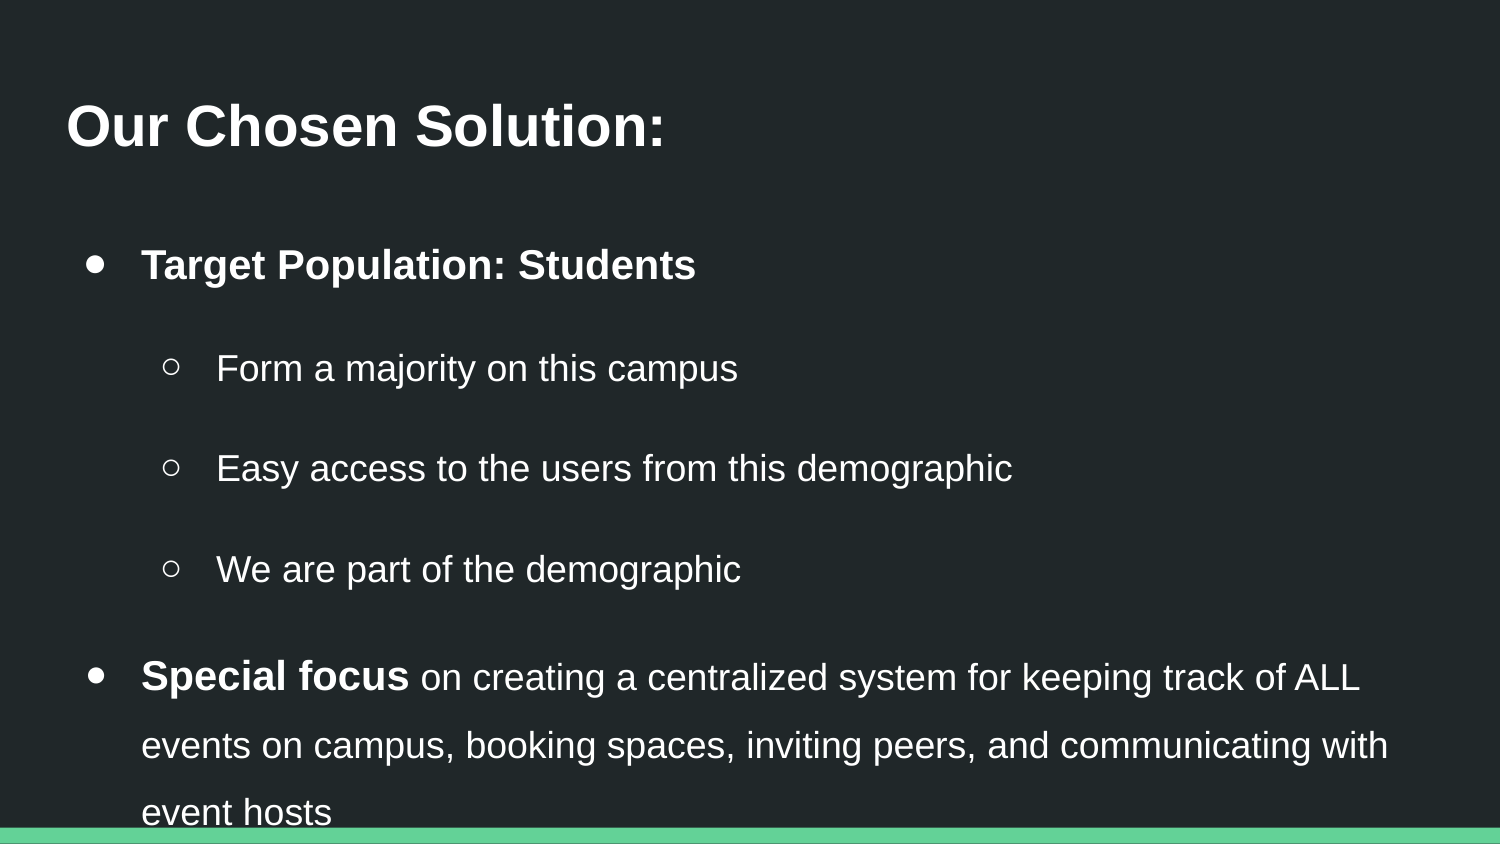

# Our Chosen Solution:
Target Population: Students
Form a majority on this campus
Easy access to the users from this demographic
We are part of the demographic
Special focus on creating a centralized system for keeping track of ALL events on campus, booking spaces, inviting peers, and communicating with event hosts